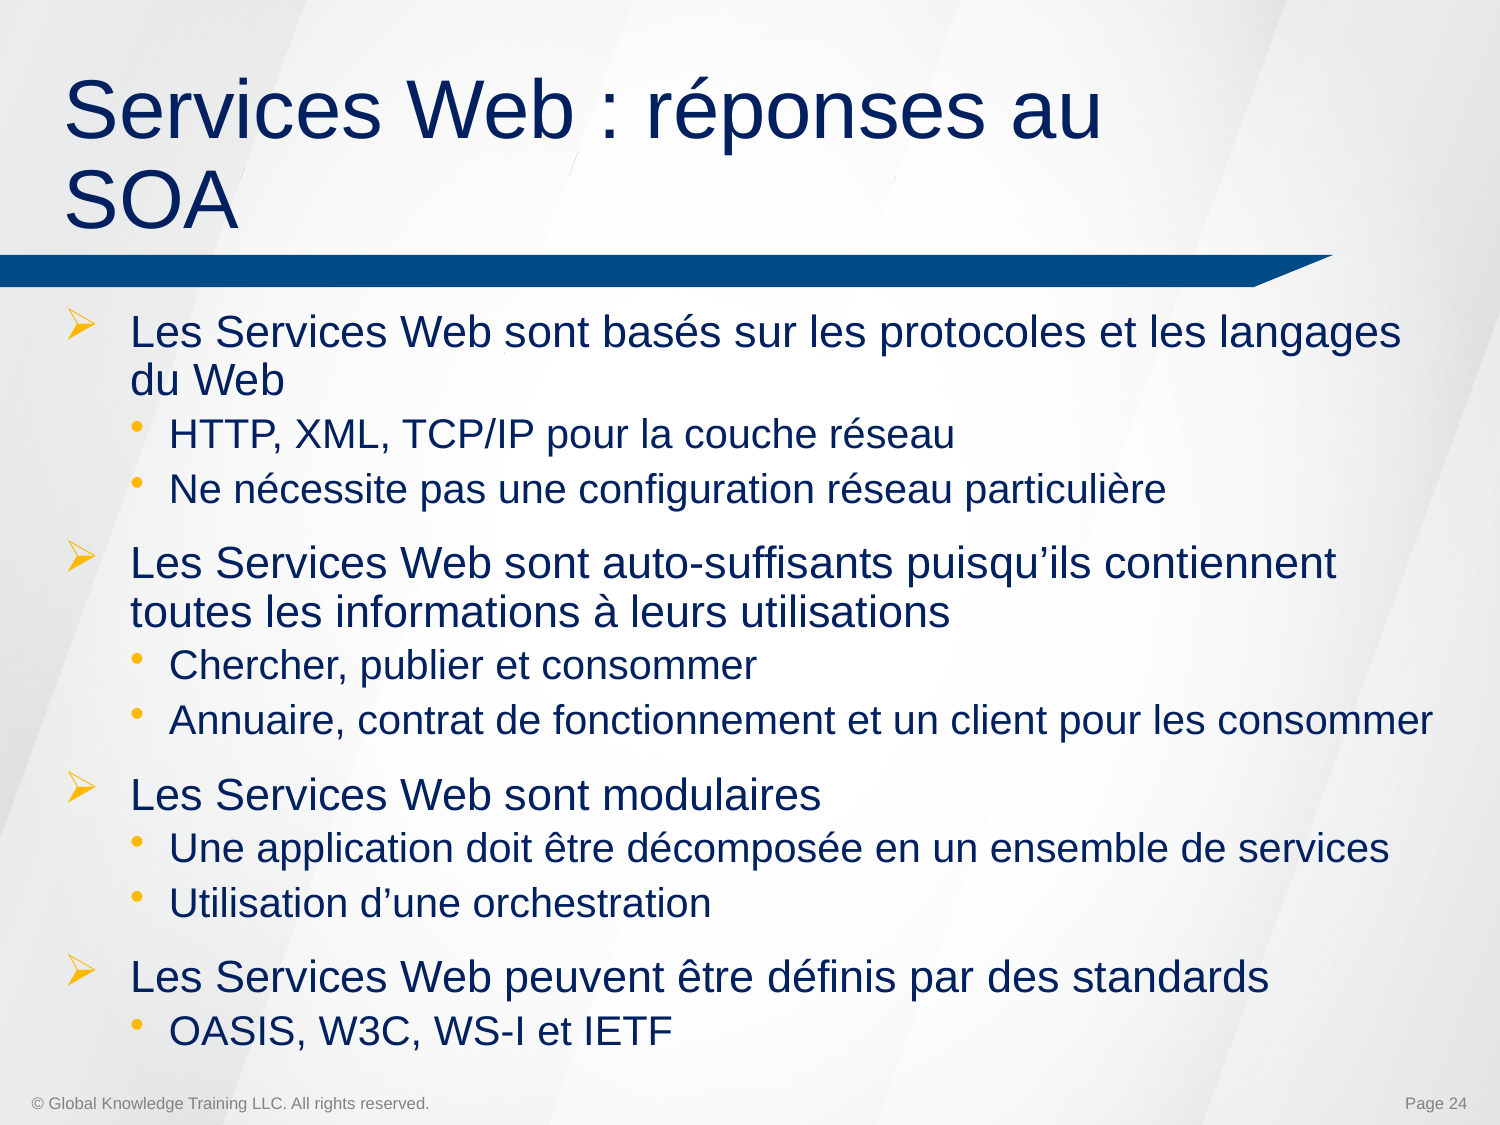

# Services Web : réponses au SOA
Les Services Web sont basés sur les protocoles et les langages du Web
HTTP, XML, TCP/IP pour la couche réseau
Ne nécessite pas une configuration réseau particulière
Les Services Web sont auto-suffisants puisqu’ils contiennent toutes les informations à leurs utilisations
Chercher, publier et consommer
Annuaire, contrat de fonctionnement et un client pour les consommer
Les Services Web sont modulaires
Une application doit être décomposée en un ensemble de services
Utilisation d’une orchestration
Les Services Web peuvent être définis par des standards
OASIS, W3C, WS-I et IETF